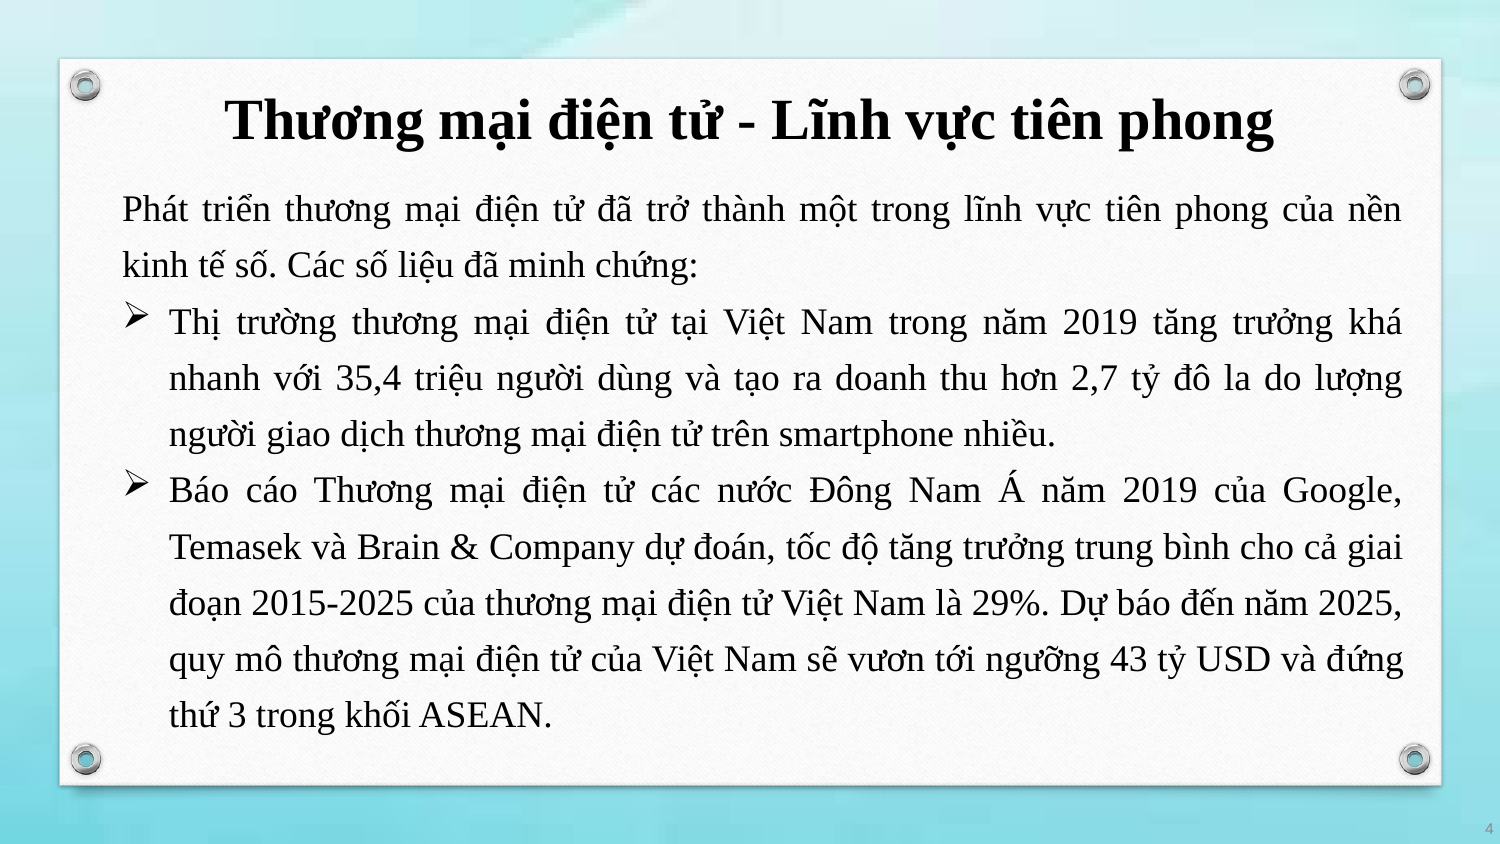

# Thương mại điện tử - Lĩnh vực tiên phong
Phát triển thương mại điện tử đã trở thành một trong lĩnh vực tiên phong của nền kinh tế số. Các số liệu đã minh chứng:
Thị trường thương mại điện tử tại Việt Nam trong năm 2019 tăng trưởng khá nhanh với 35,4 triệu người dùng và tạo ra doanh thu hơn 2,7 tỷ đô la do lượng người giao dịch thương mại điện tử trên smartphone nhiều.
Báo cáo Thương mại điện tử các nước Đông Nam Á năm 2019 của Google, Temasek và Brain & Company dự đoán, tốc độ tăng trưởng trung bình cho cả giai đoạn 2015-2025 của thương mại điện tử Việt Nam là 29%. Dự báo đến năm 2025, quy mô thương mại điện tử của Việt Nam sẽ vươn tới ngưỡng 43 tỷ USD và đứng thứ 3 trong khối ASEAN.
4